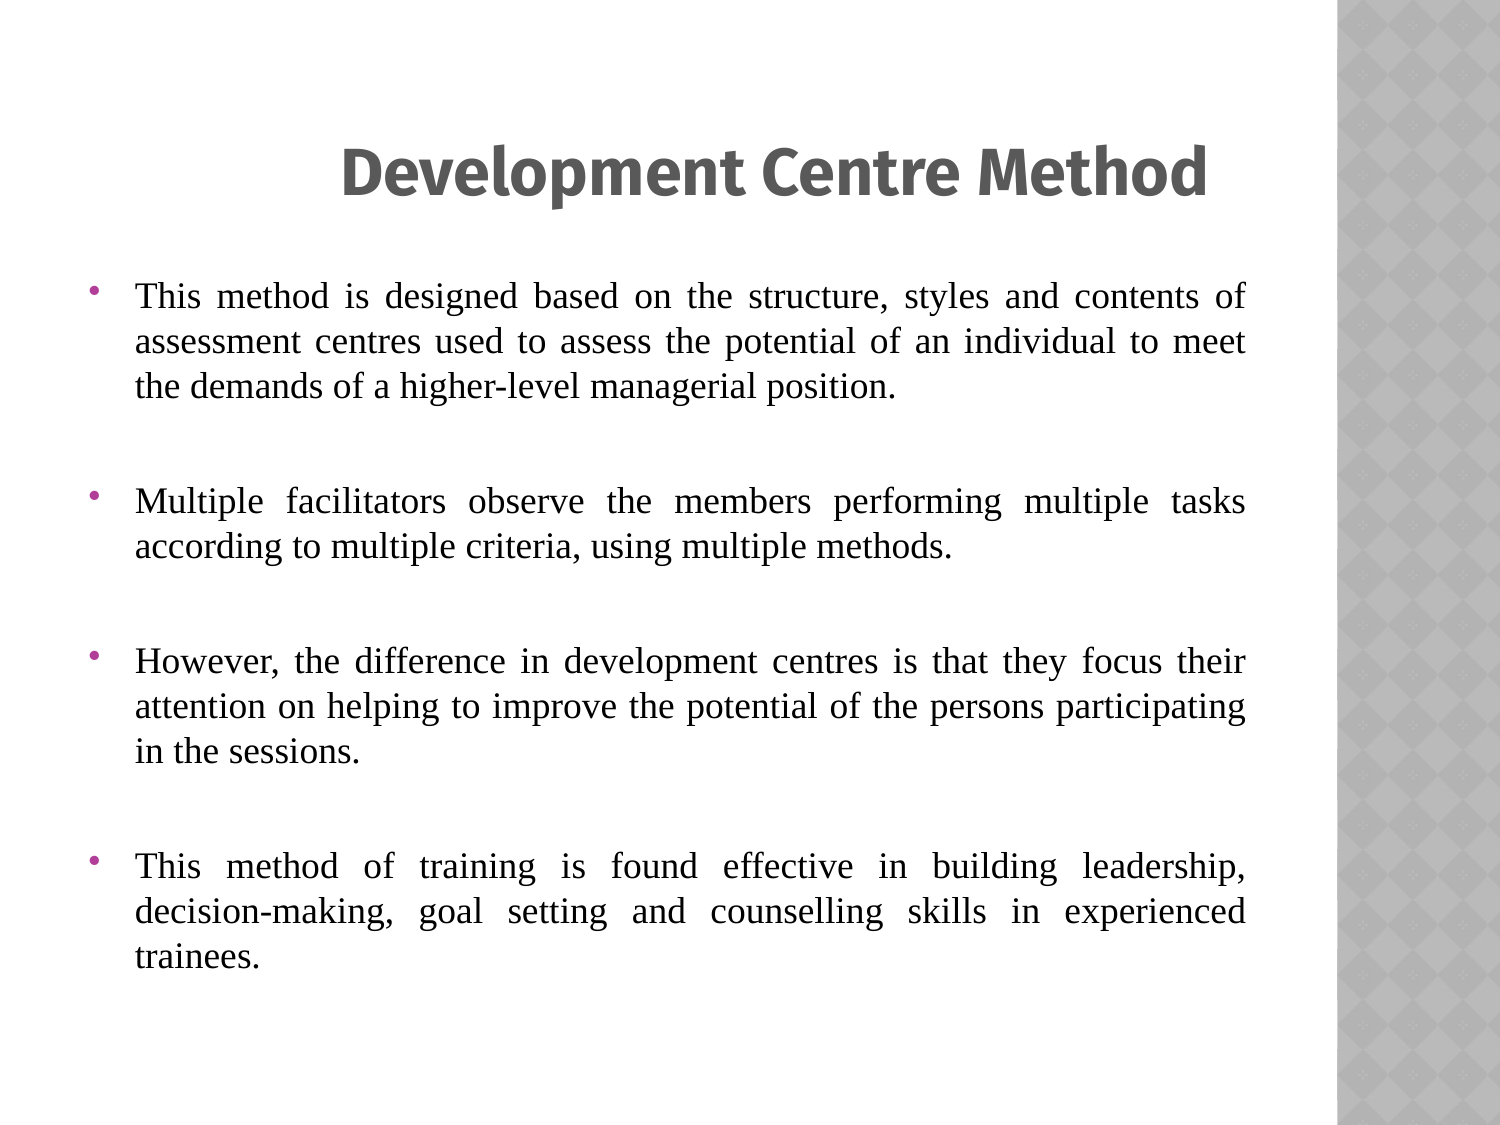

Development Centre Method
This method is designed based on the structure, styles and contents of assessment centres used to assess the potential of an individual to meet the demands of a higher-level managerial position.

Multiple facilitators observe the members performing multiple tasks according to multiple criteria, using multiple methods.

However, the difference in development centres is that they focus their attention on helping to improve the potential of the persons participating in the sessions.

This method of training is found effective in building leadership, decision-making, goal setting and counselling skills in experienced trainees.